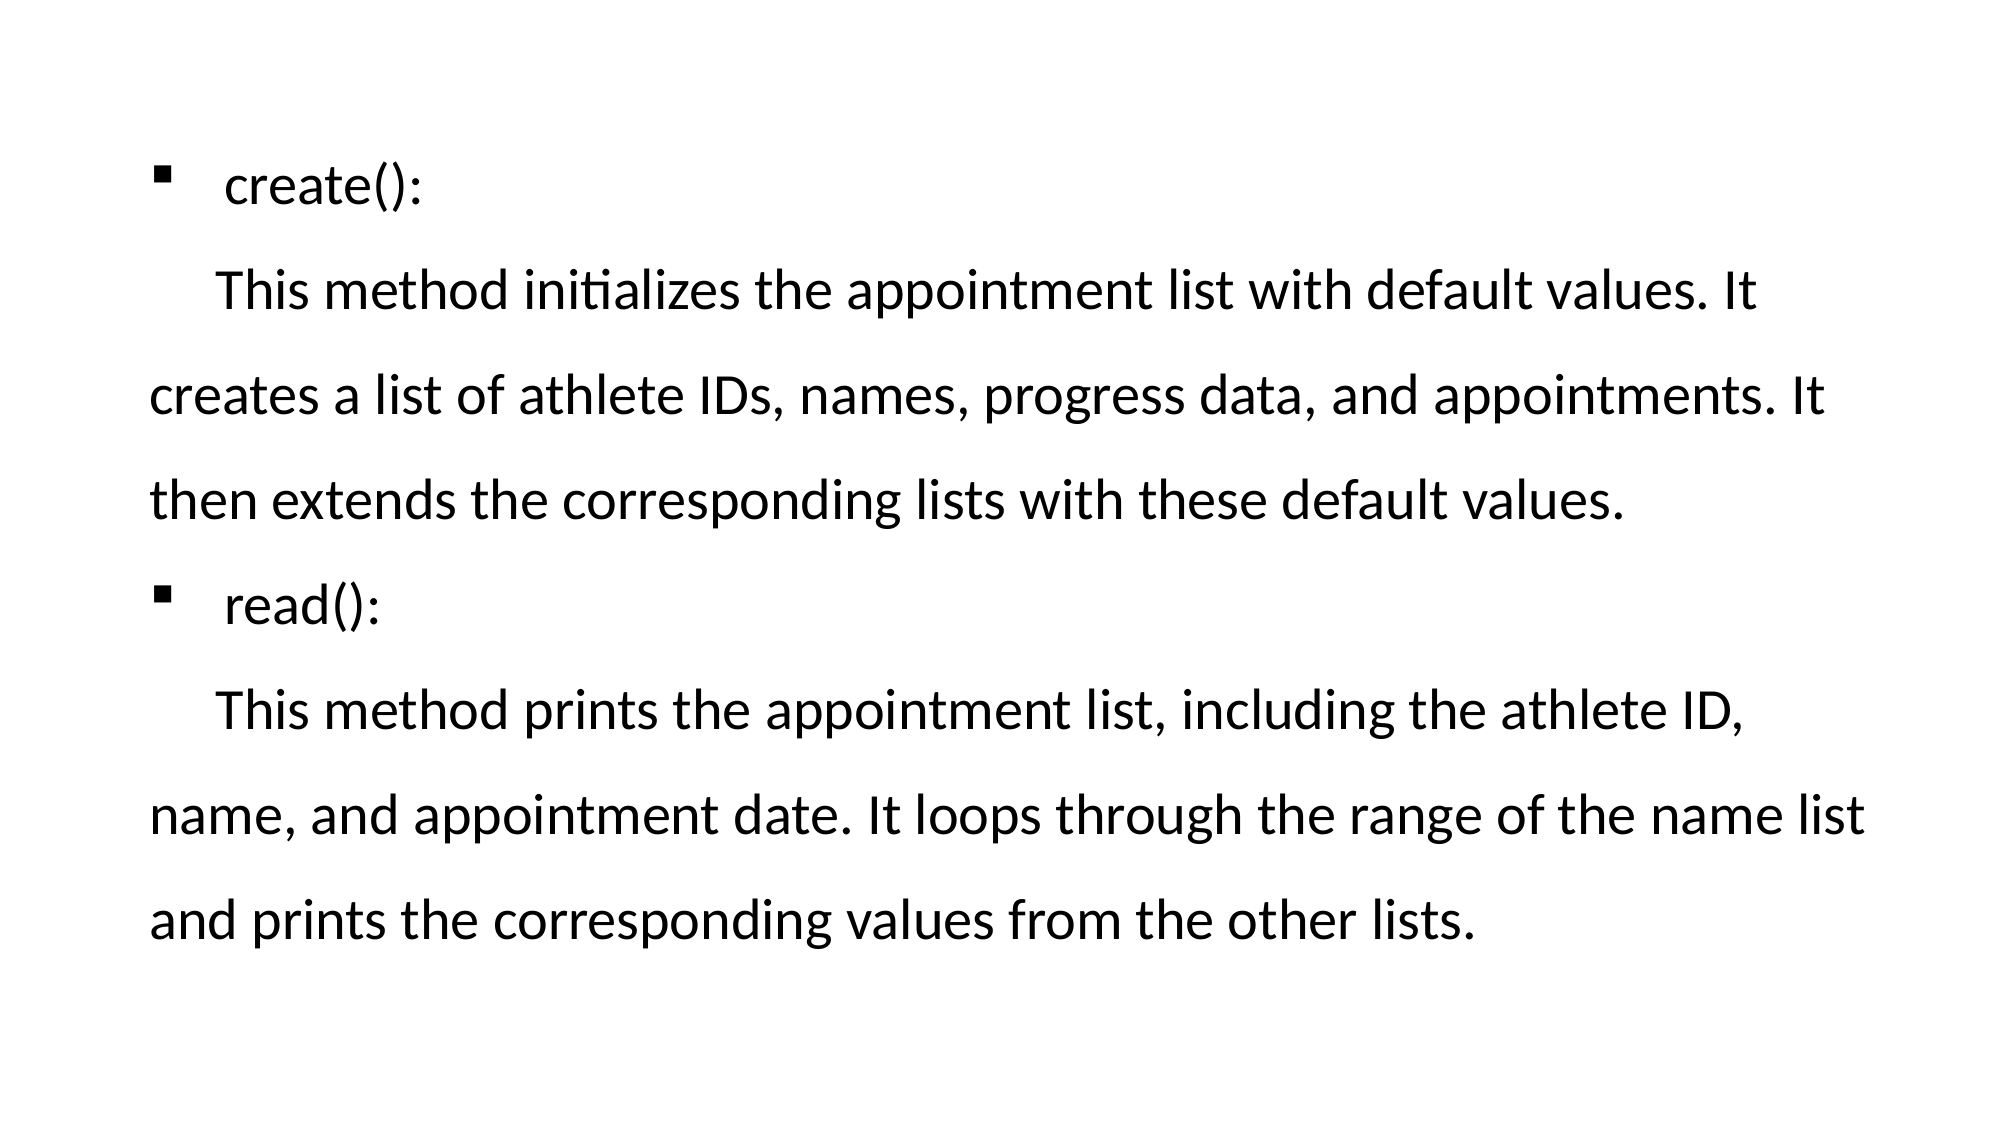

create():
     This method initializes the appointment list with default values. It creates a list of athlete IDs, names, progress data, and appointments. It then extends the corresponding lists with these default values.
read():
     This method prints the appointment list, including the athlete ID, name, and appointment date. It loops through the range of the name list and prints the corresponding values from the other lists.